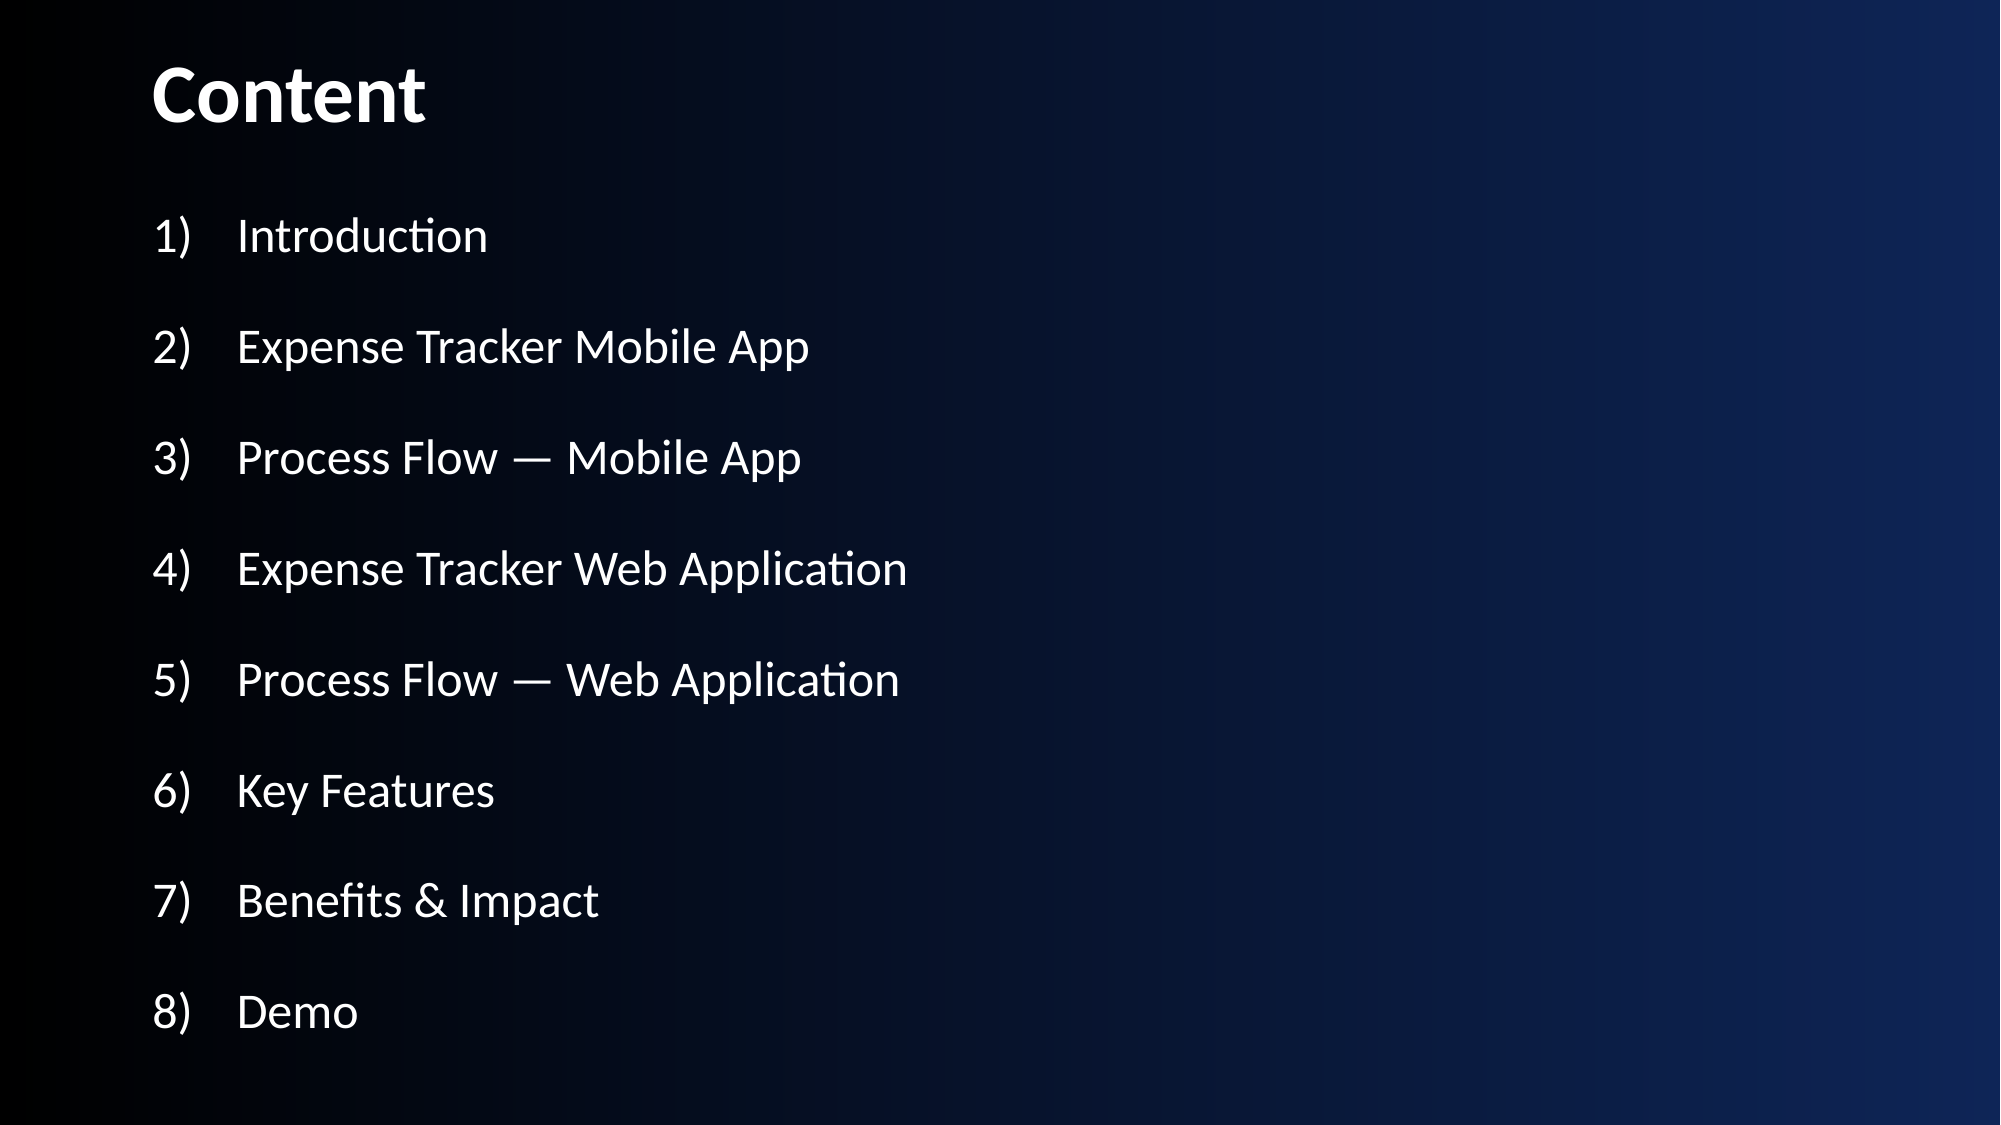

# Content
Introduction
Expense Tracker Mobile App
Process Flow — Mobile App
Expense Tracker Web Application
Process Flow — Web Application
Key Features
Benefits & Impact
Demo